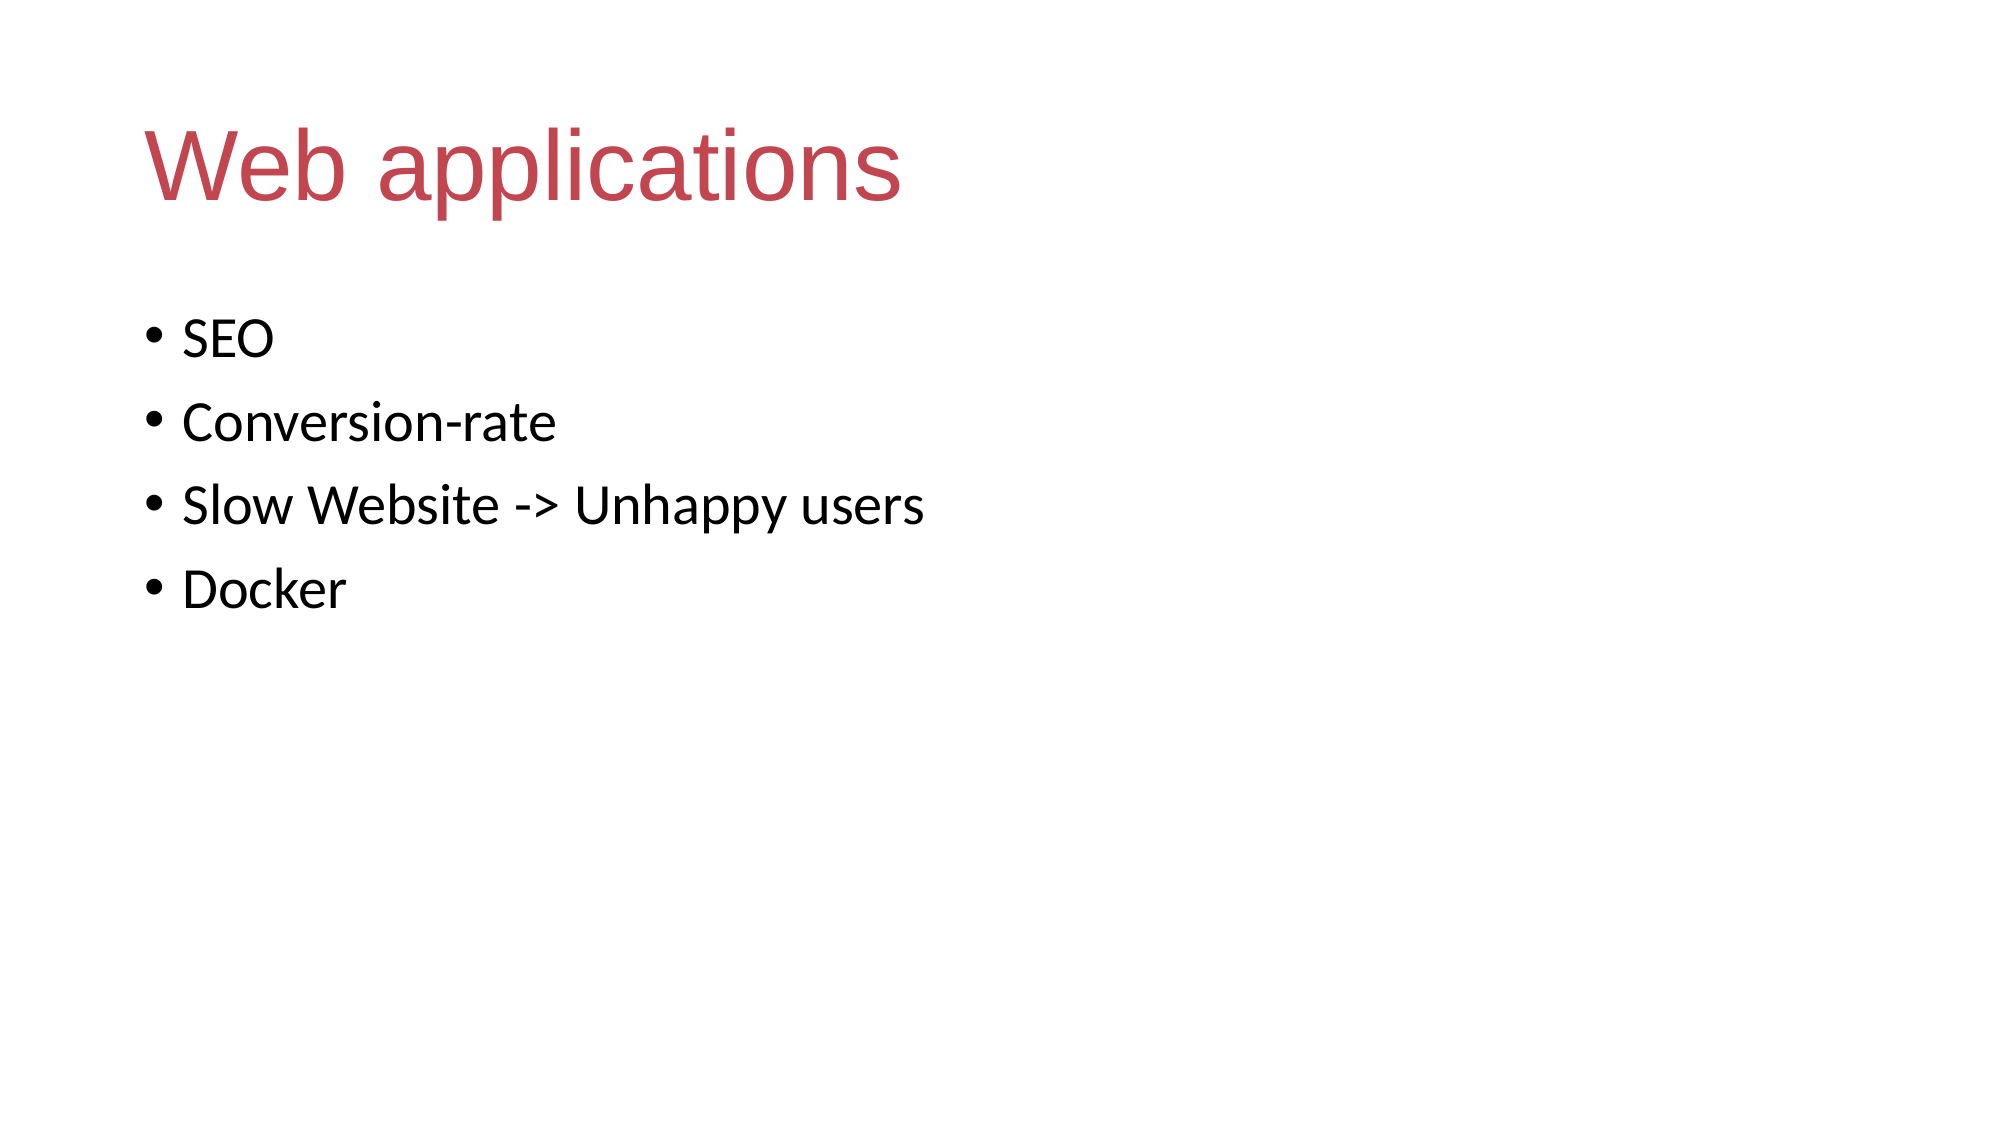

# Web applications
SEO
Conversion-rate
Slow Website -> Unhappy users
Docker